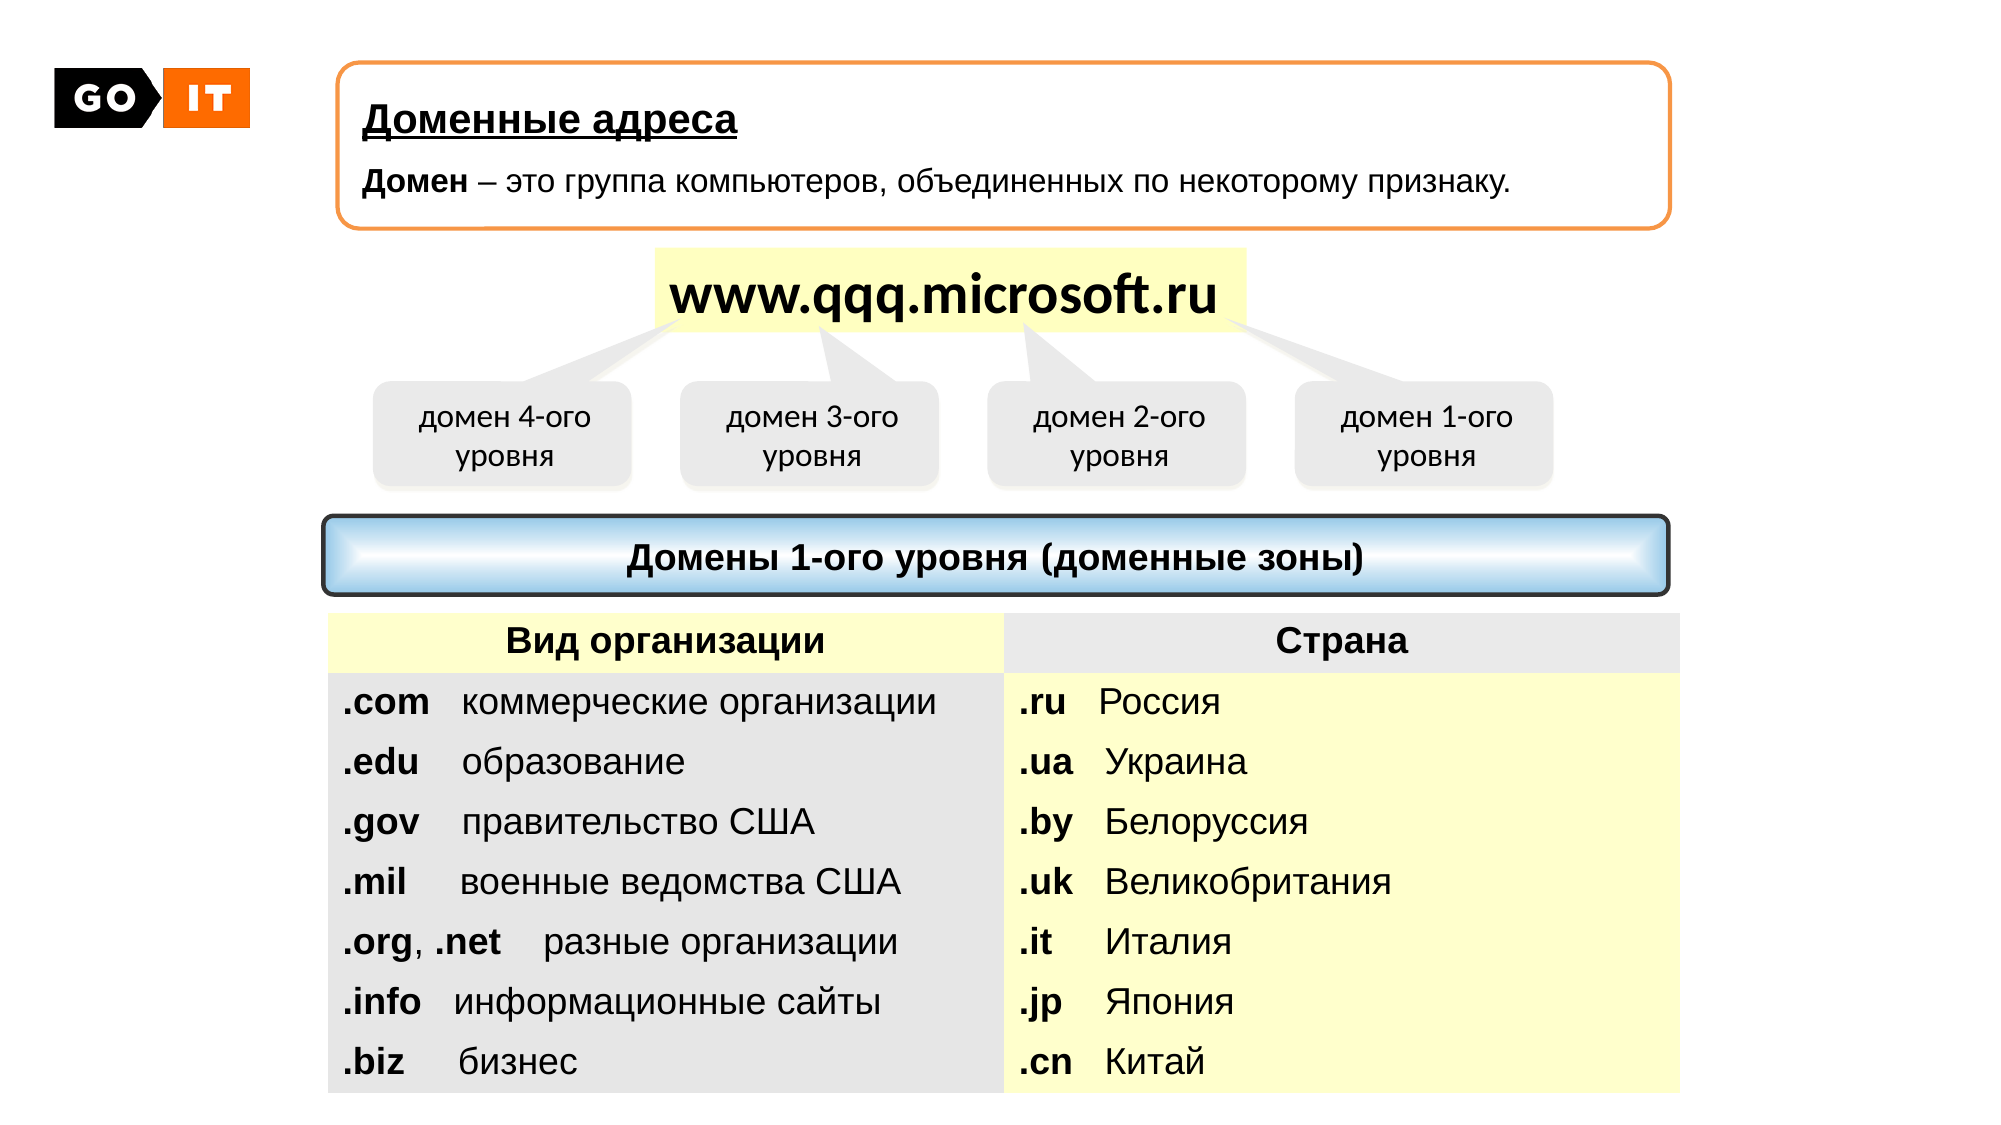

Типы сетей
Доменные адреса
Домен – это группа компьютеров, объединенных по некоторому признаку.
www.qqq.microsoft.ru
домен 4-ого уровня
домен 3-ого уровня
домен 2-ого уровня
домен 1-ого уровня
Домены 1-ого уровня (доменные зоны)
| Вид организации | Страна |
| --- | --- |
| .com коммерческие организации | .ru Россия |
| .edu образование | .ua Украина |
| .gov правительство США | .by Белоруссия |
| .mil военные ведомства США | .uk Великобритания |
| .org, .net разные организации | .it Италия |
| .info информационные сайты | .jp Япония |
| .biz бизнес | .cn Китай |